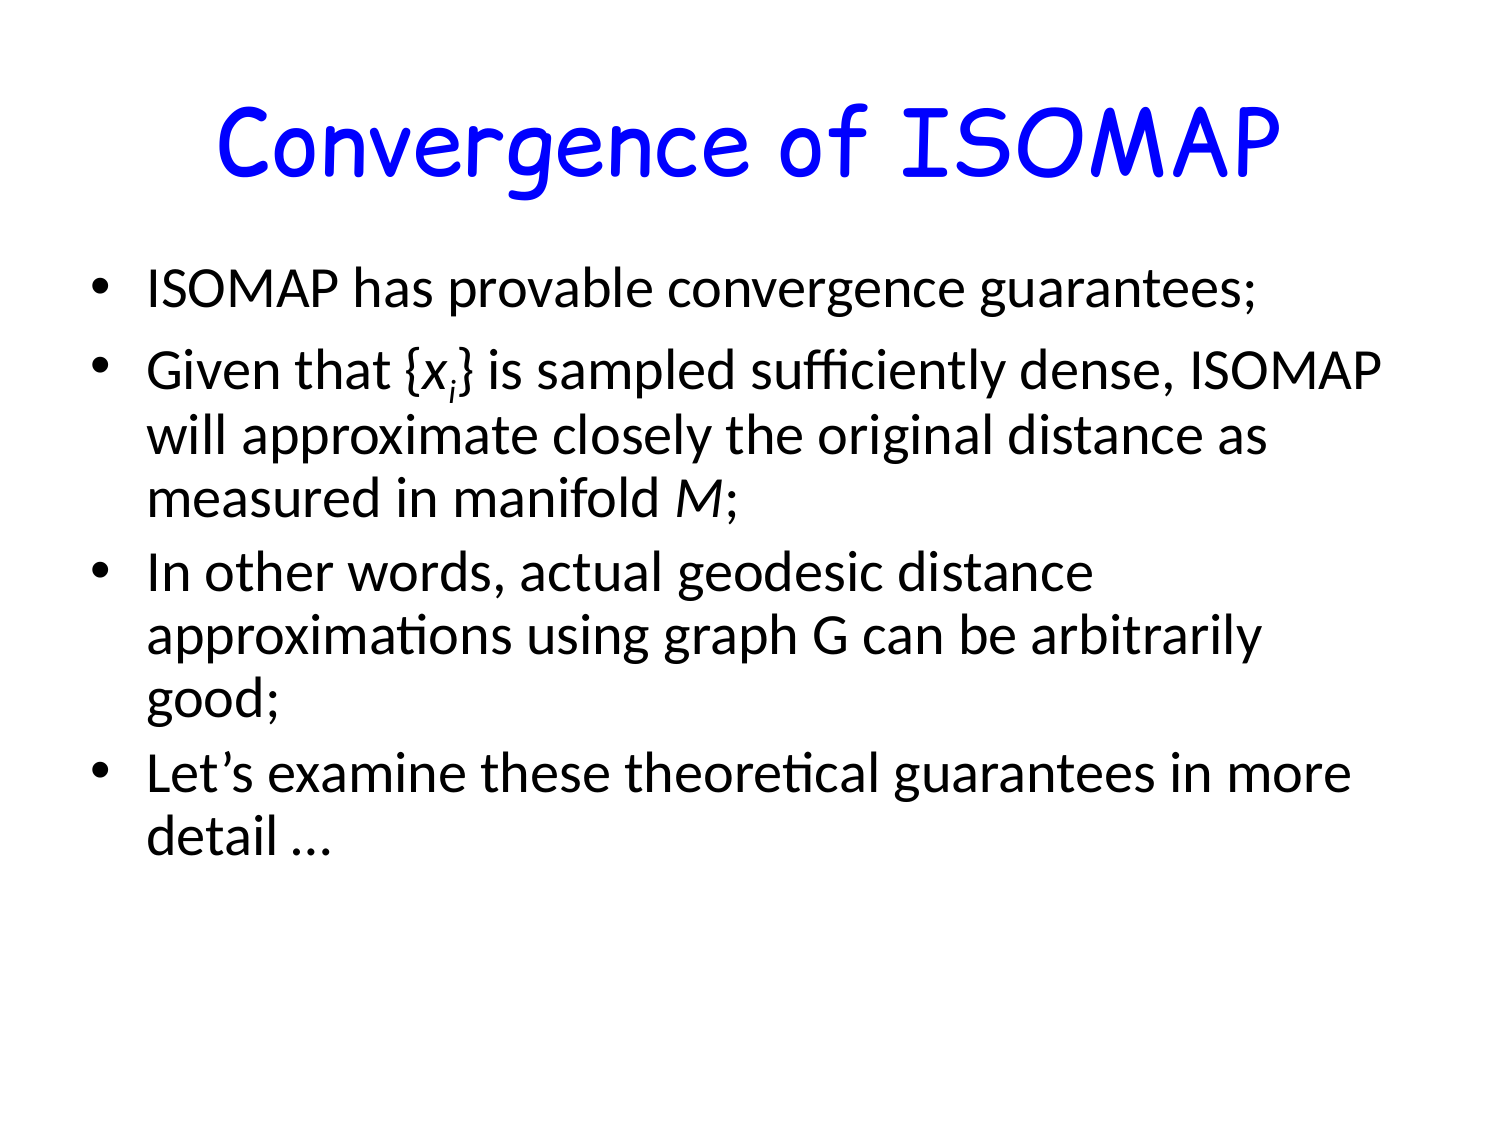

# Convergence of ISOMAP
ISOMAP has provable convergence guarantees;
Given that {xi} is sampled sufficiently dense, ISOMAP will approximate closely the original distance as measured in manifold M;
In other words, actual geodesic distance approximations using graph G can be arbitrarily good;
Let’s examine these theoretical guarantees in more detail …